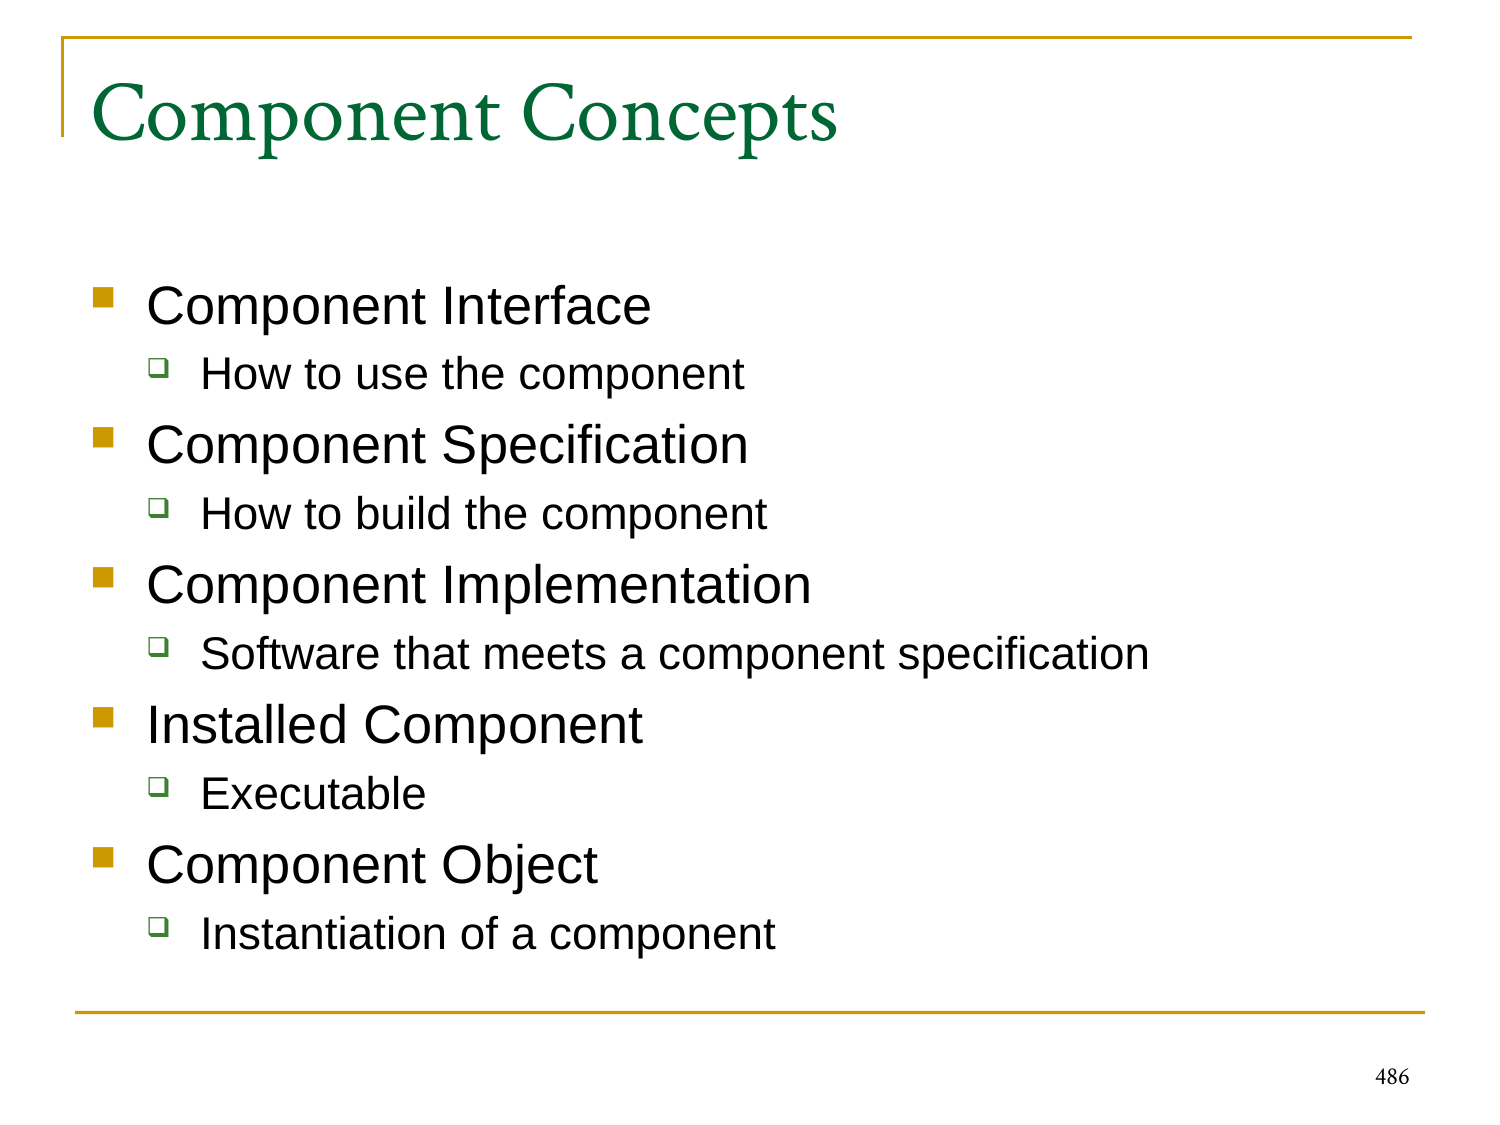

# Component Concepts
Component Interface
How to use the component
Component Specification
How to build the component
Component Implementation
Software that meets a component specification
Installed Component
Executable
Component Object
Instantiation of a component

486